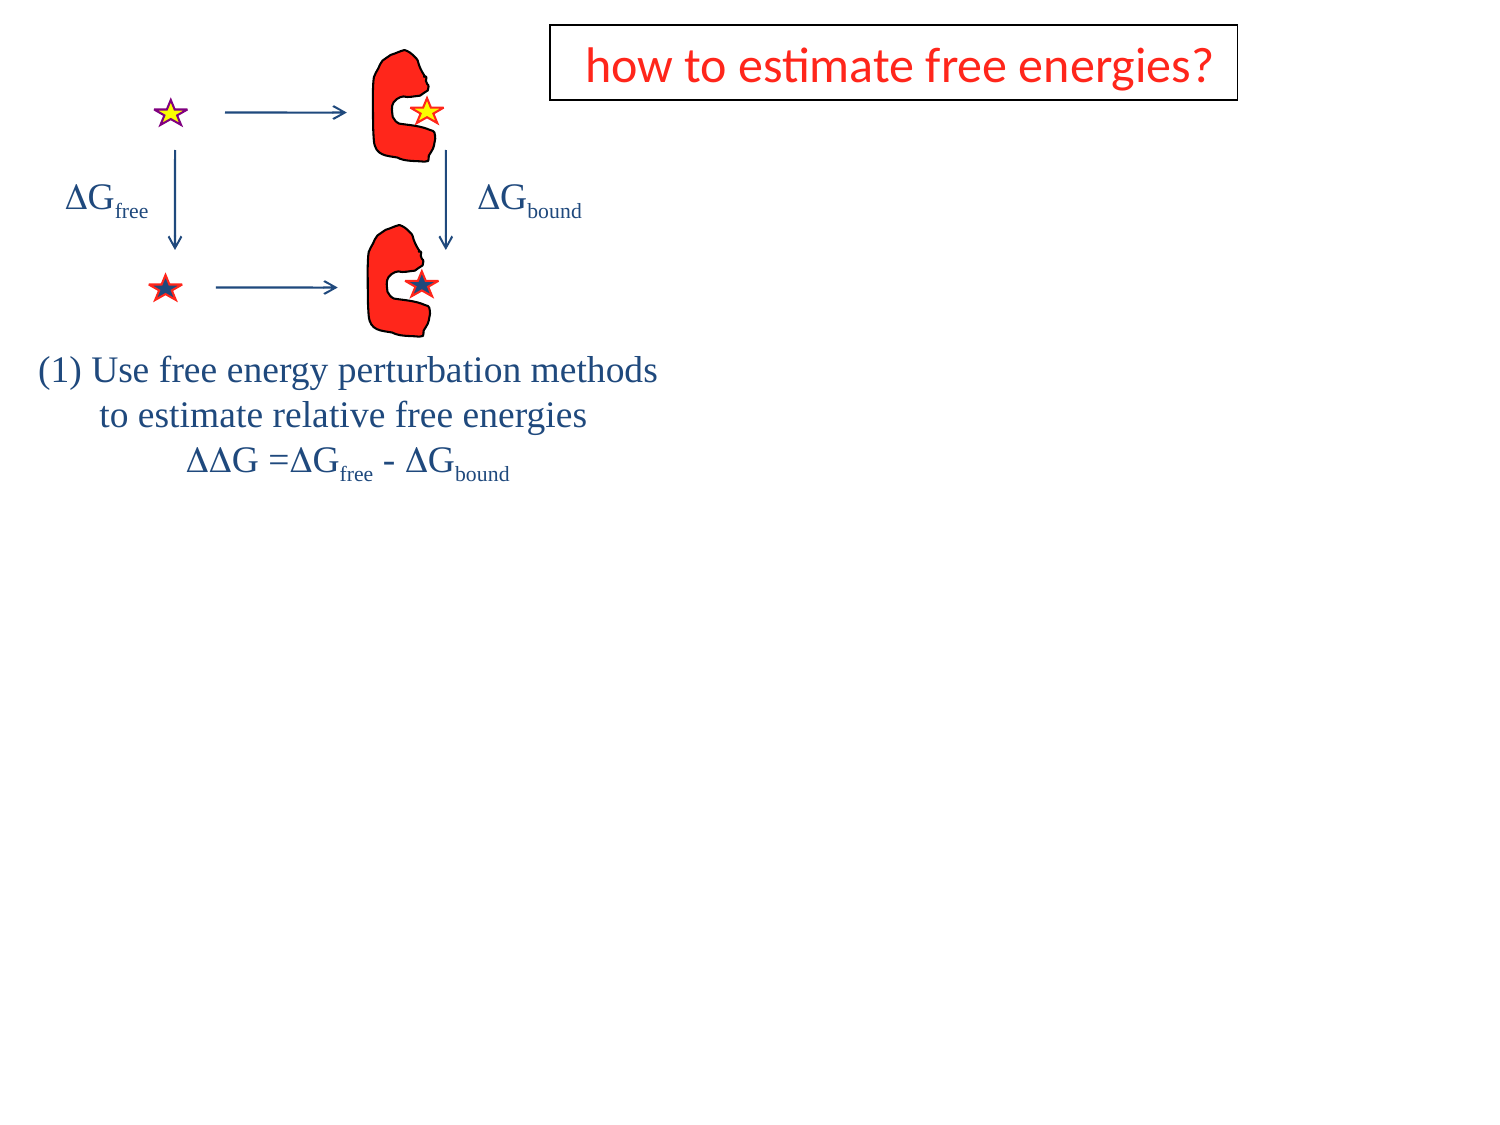

# how to estimate free energies?

ΔGfree
ΔGbound

 (1) Use free energy perturbation methods to estimate relative free energies
 ΔΔG =ΔGfree - ΔGbound